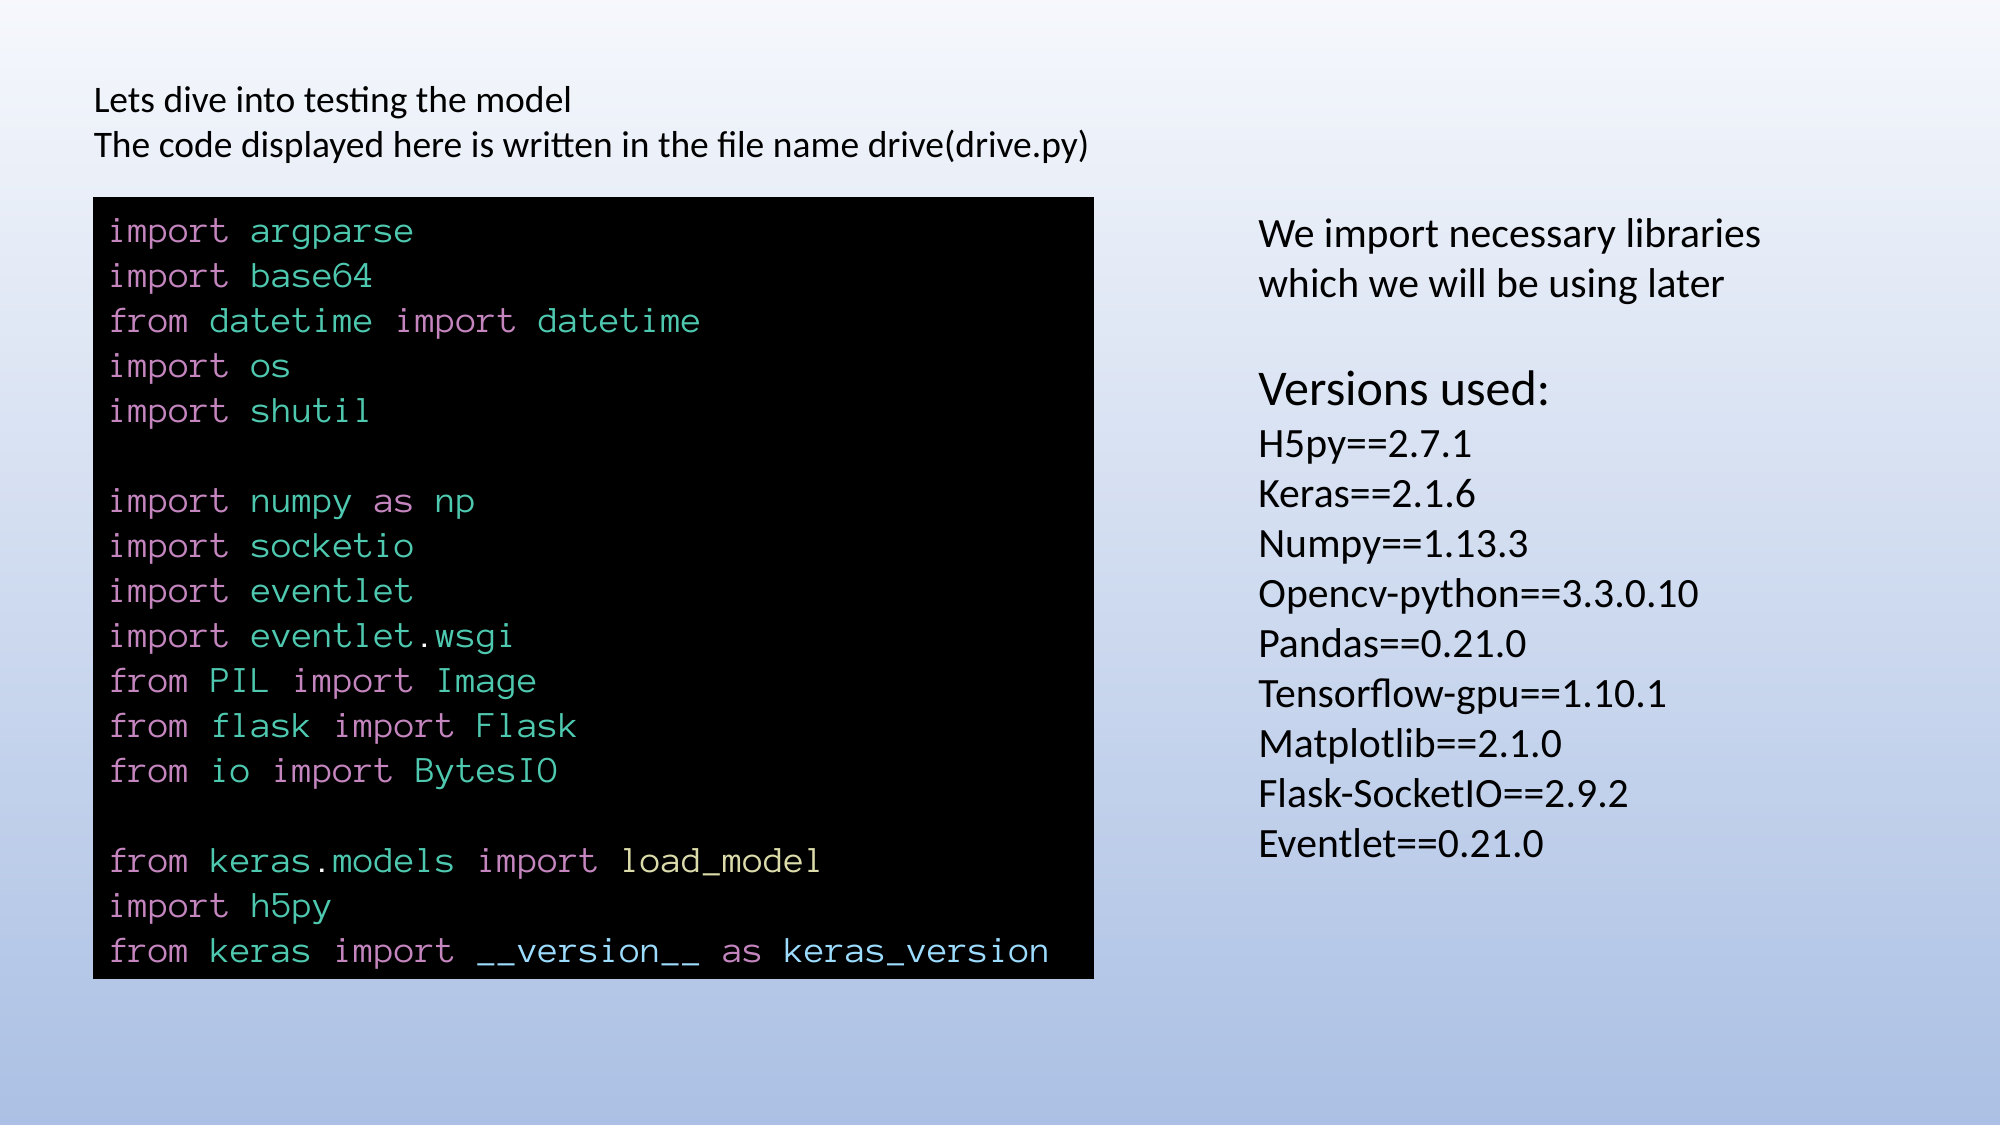

Lets dive into testing the model
The code displayed here is written in the file name drive(drive.py)
import argparse
import base64
from datetime import datetime
import os
import shutil
import numpy as np
import socketio
import eventlet
import eventlet.wsgi
from PIL import Image
from flask import Flask
from io import BytesIO
from keras.models import load_model
import h5py
from keras import __version__ as keras_version
We import necessary libraries which we will be using later

Versions used:
H5py==2.7.1
Keras==2.1.6
Numpy==1.13.3
Opencv-python==3.3.0.10
Pandas==0.21.0
Tensorflow-gpu==1.10.1
Matplotlib==2.1.0
Flask-SocketIO==2.9.2
Eventlet==0.21.0